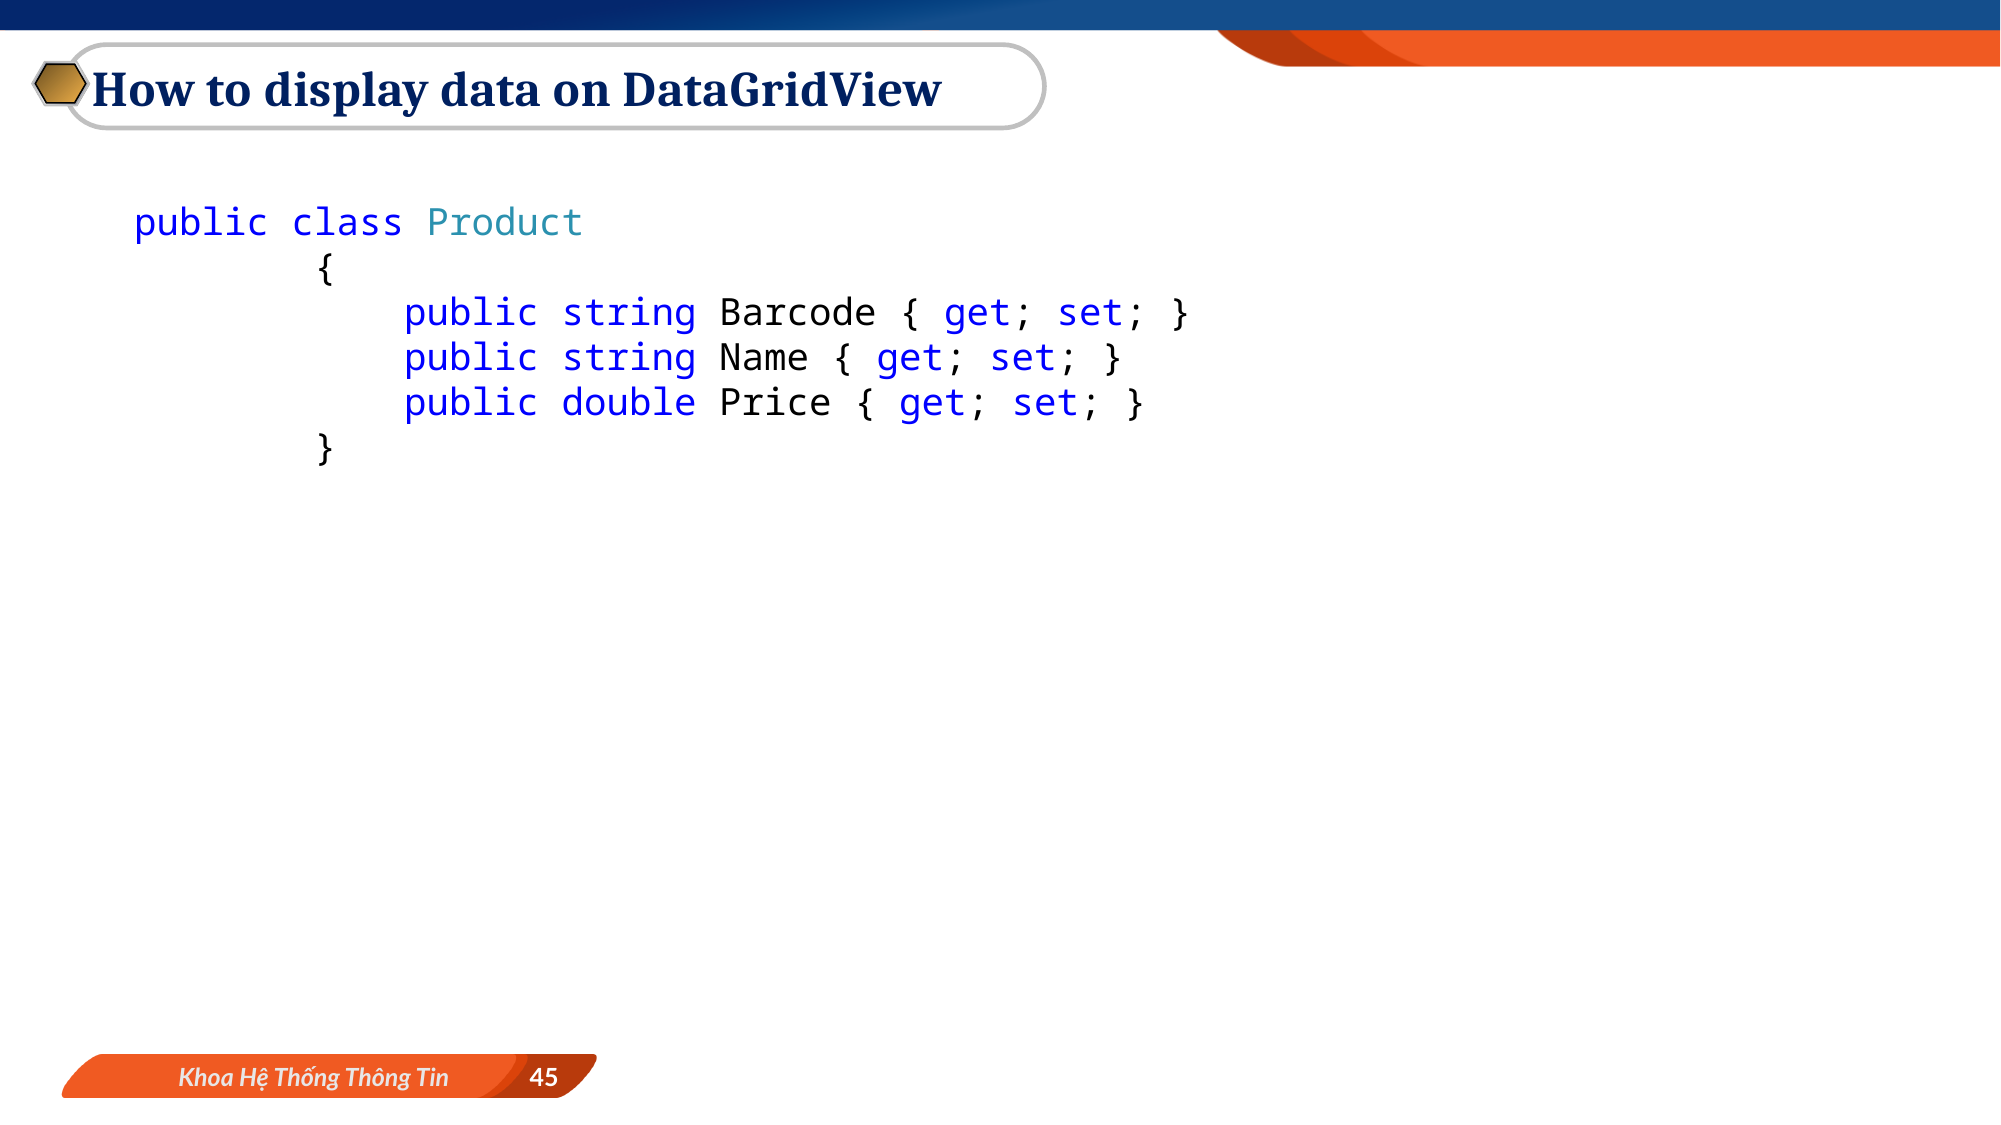

How to display data on DataGridView

public class Product
        {
            public string Barcode { get; set; }
            public string Name { get; set; }
            public double Price { get; set; }
        }
45
Khoa Hệ Thống Thông Tin